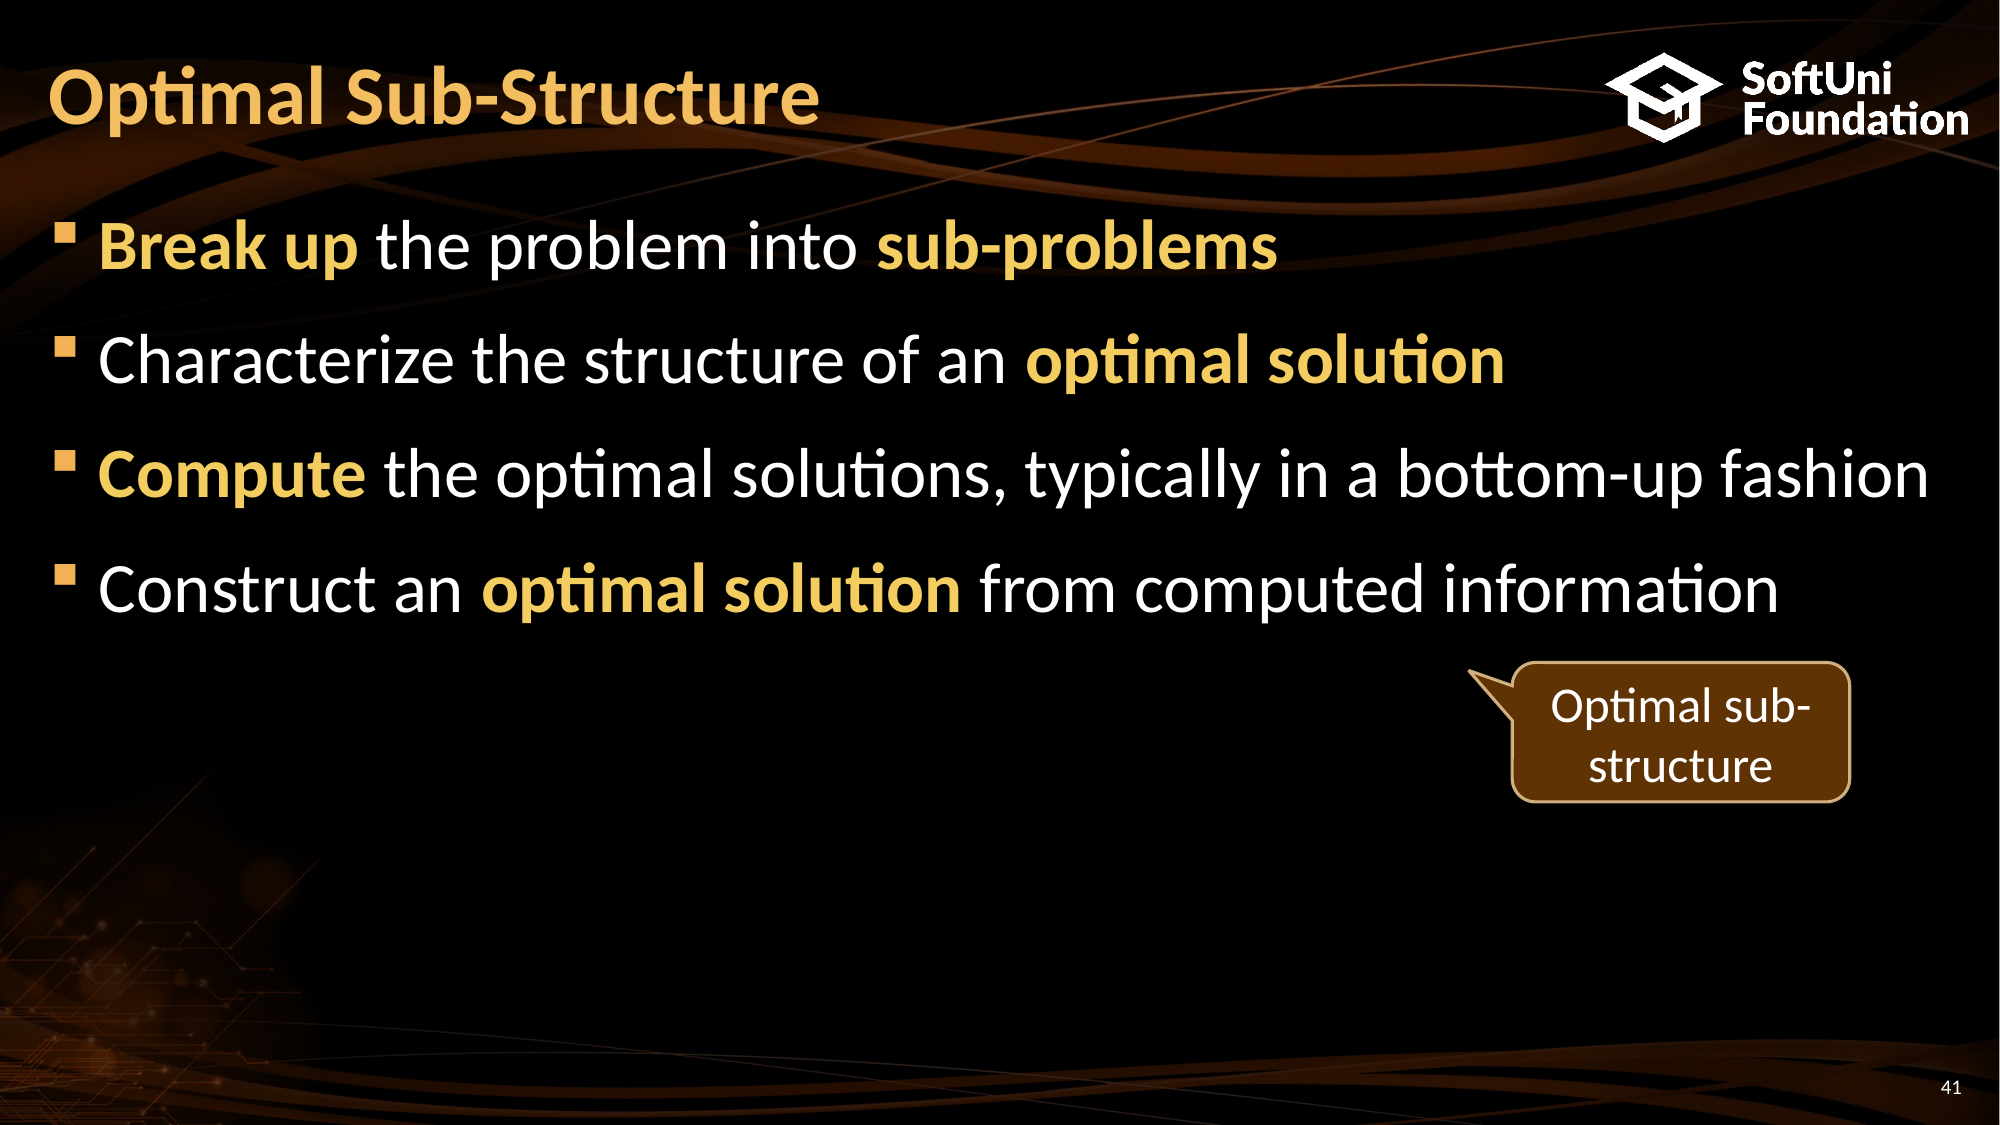

# Optimal Sub-Structure
Break up the problem into sub-problems
Characterize the structure of an optimal solution
Compute the optimal solutions, typically in a bottom-up fashion
Construct an optimal solution from computed information
Optimal sub-structure
41